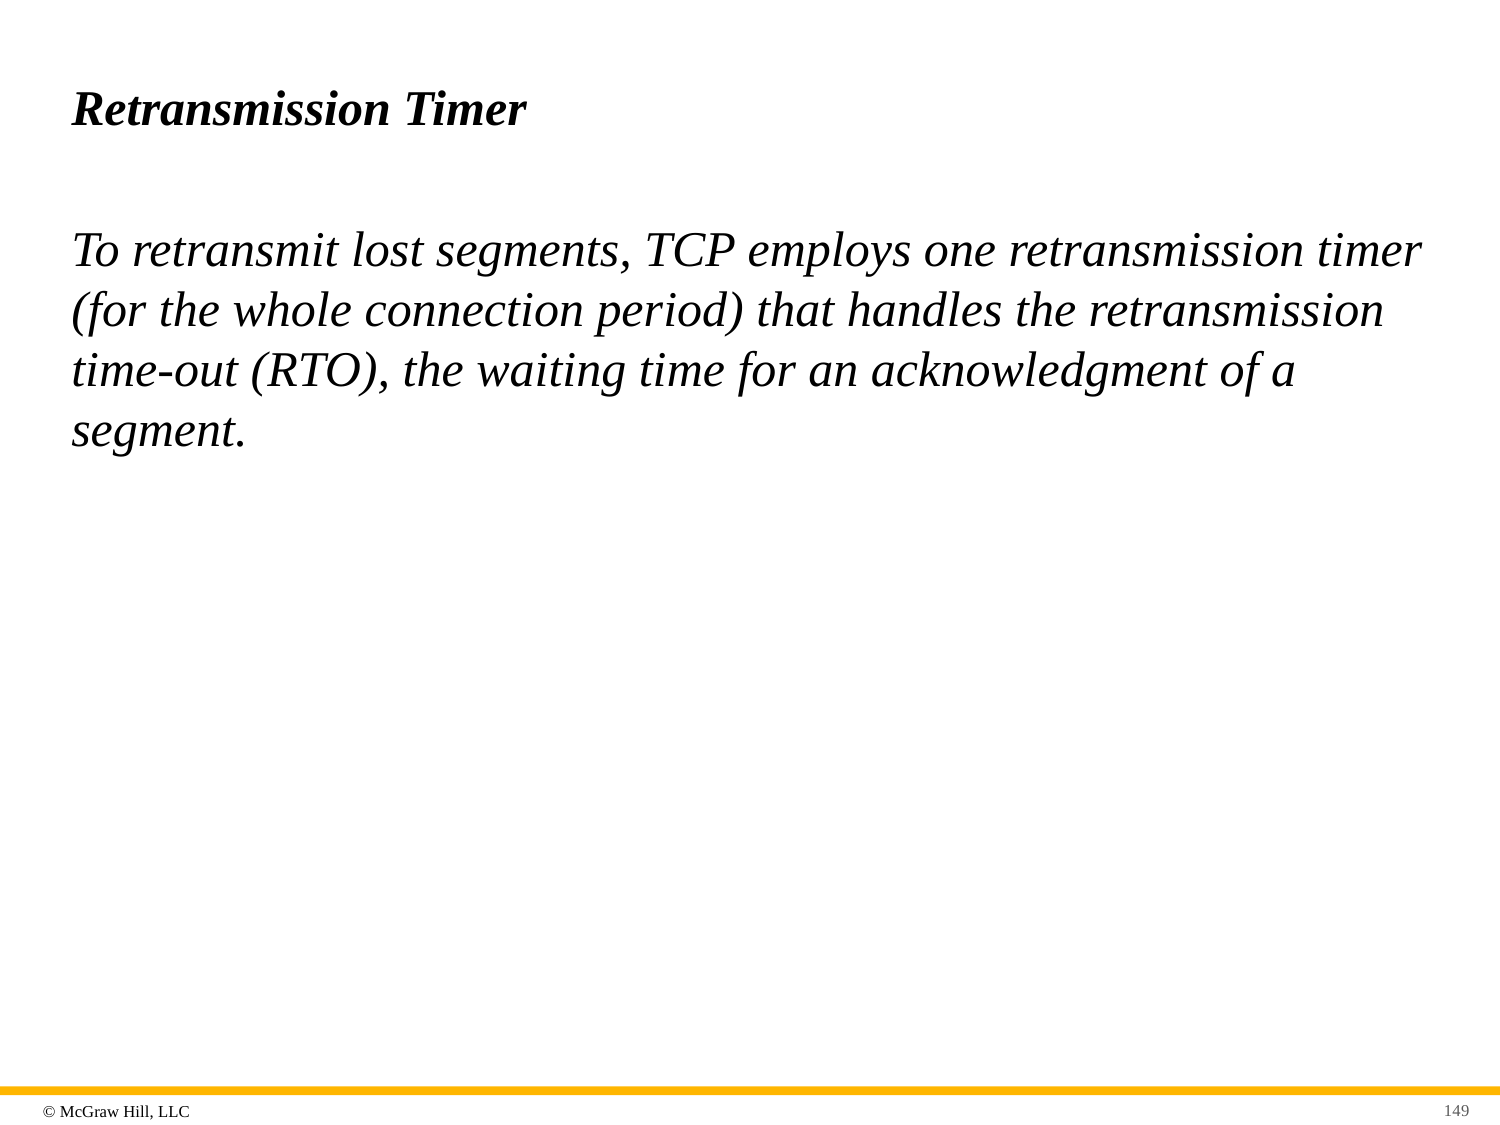

# Retransmission Timer
To retransmit lost segments, TCP employs one retransmission timer (for the whole connection period) that handles the retransmission time-out (RTO), the waiting time for an acknowledgment of a segment.
149